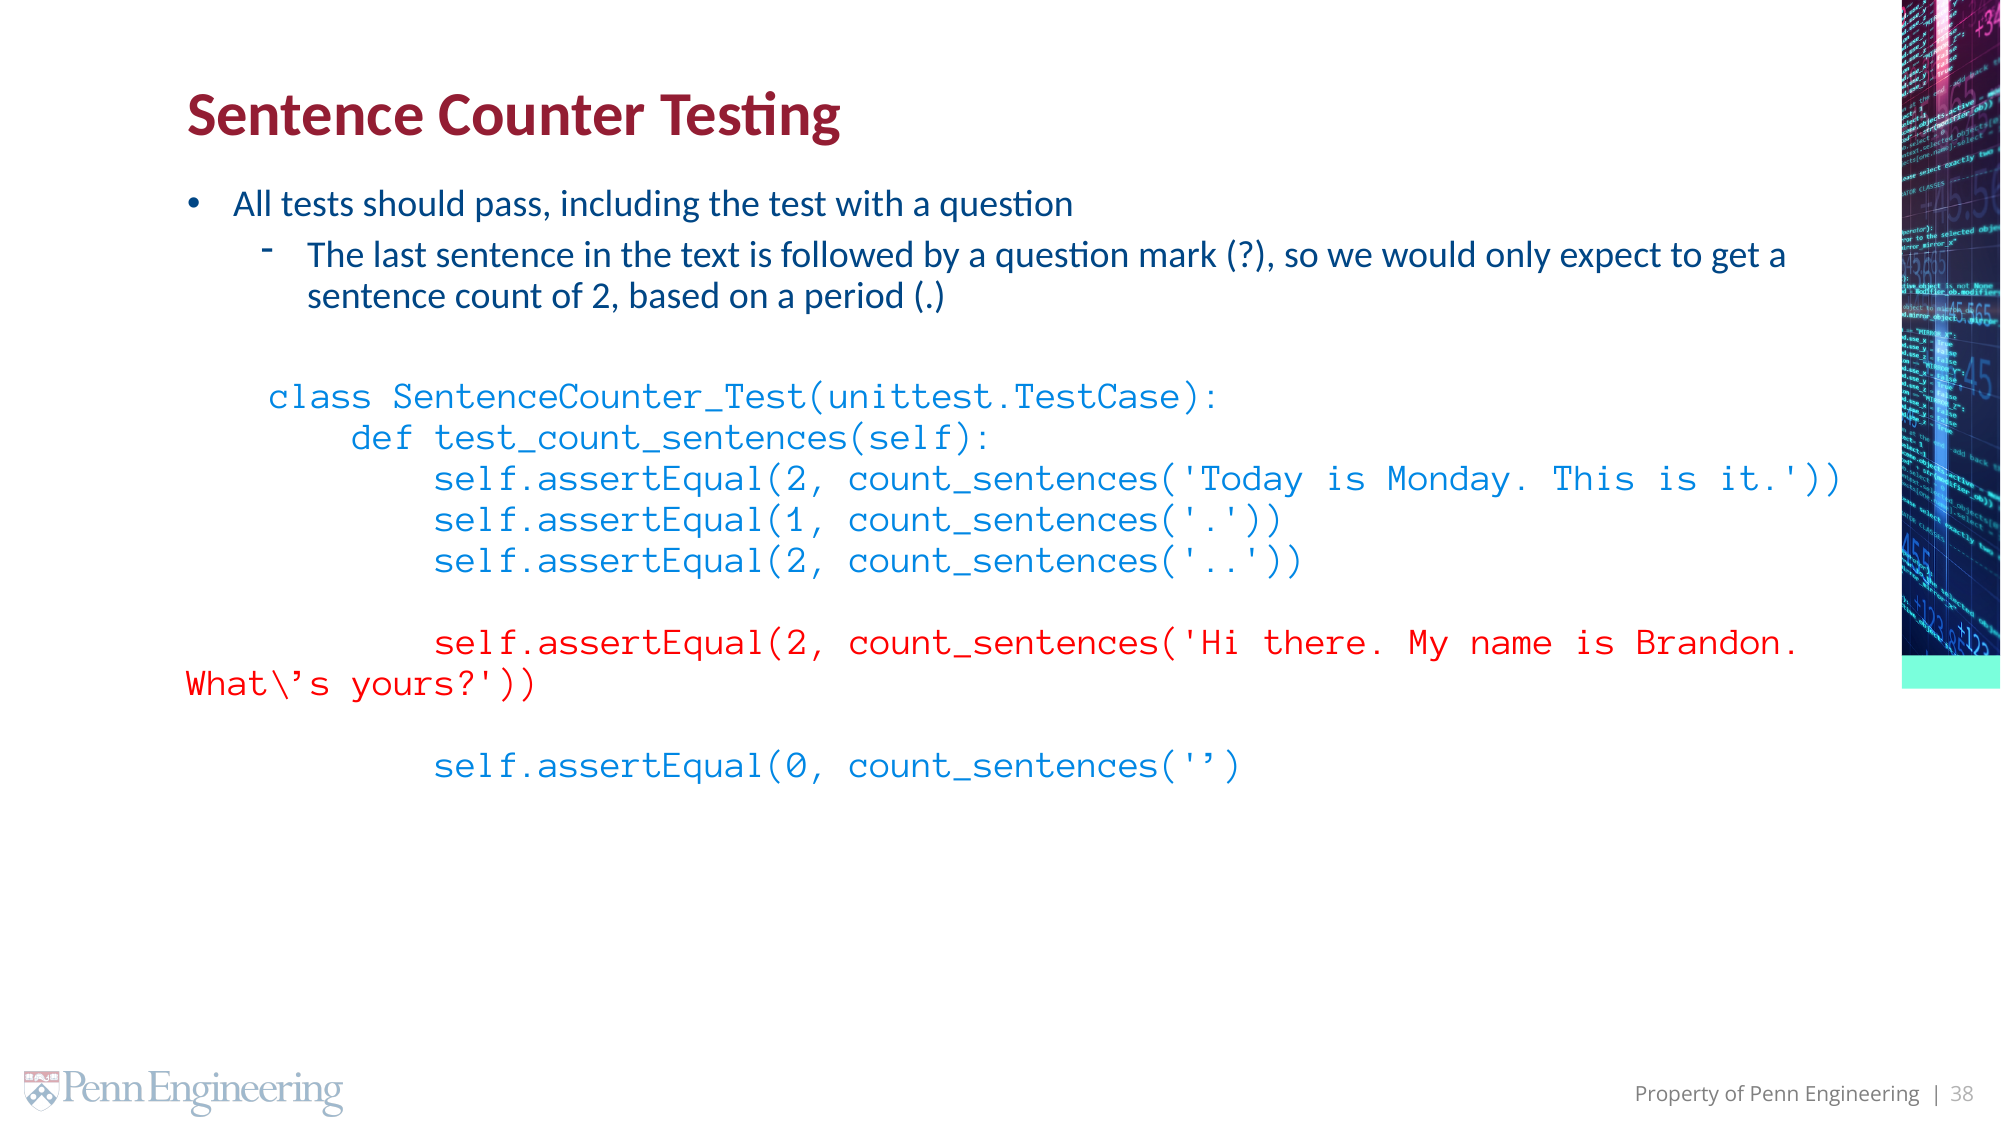

# Sentence Counter Testing
All tests should pass, including the test with a question
The last sentence in the text is followed by a question mark (?), so we would only expect to get a sentence count of 2, based on a period (.)
    class SentenceCounter_Test(unittest.TestCase):
        def test_count_sentences(self):
            self.assertEqual(2, count_sentences('Today is Monday. This is it.'))
            self.assertEqual(1, count_sentences('.'))
            self.assertEqual(2, count_sentences('..'))
            self.assertEqual(2, count_sentences('Hi there. My name is Brandon. What\’s yours?'))
            self.assertEqual(0, count_sentences('’)
38